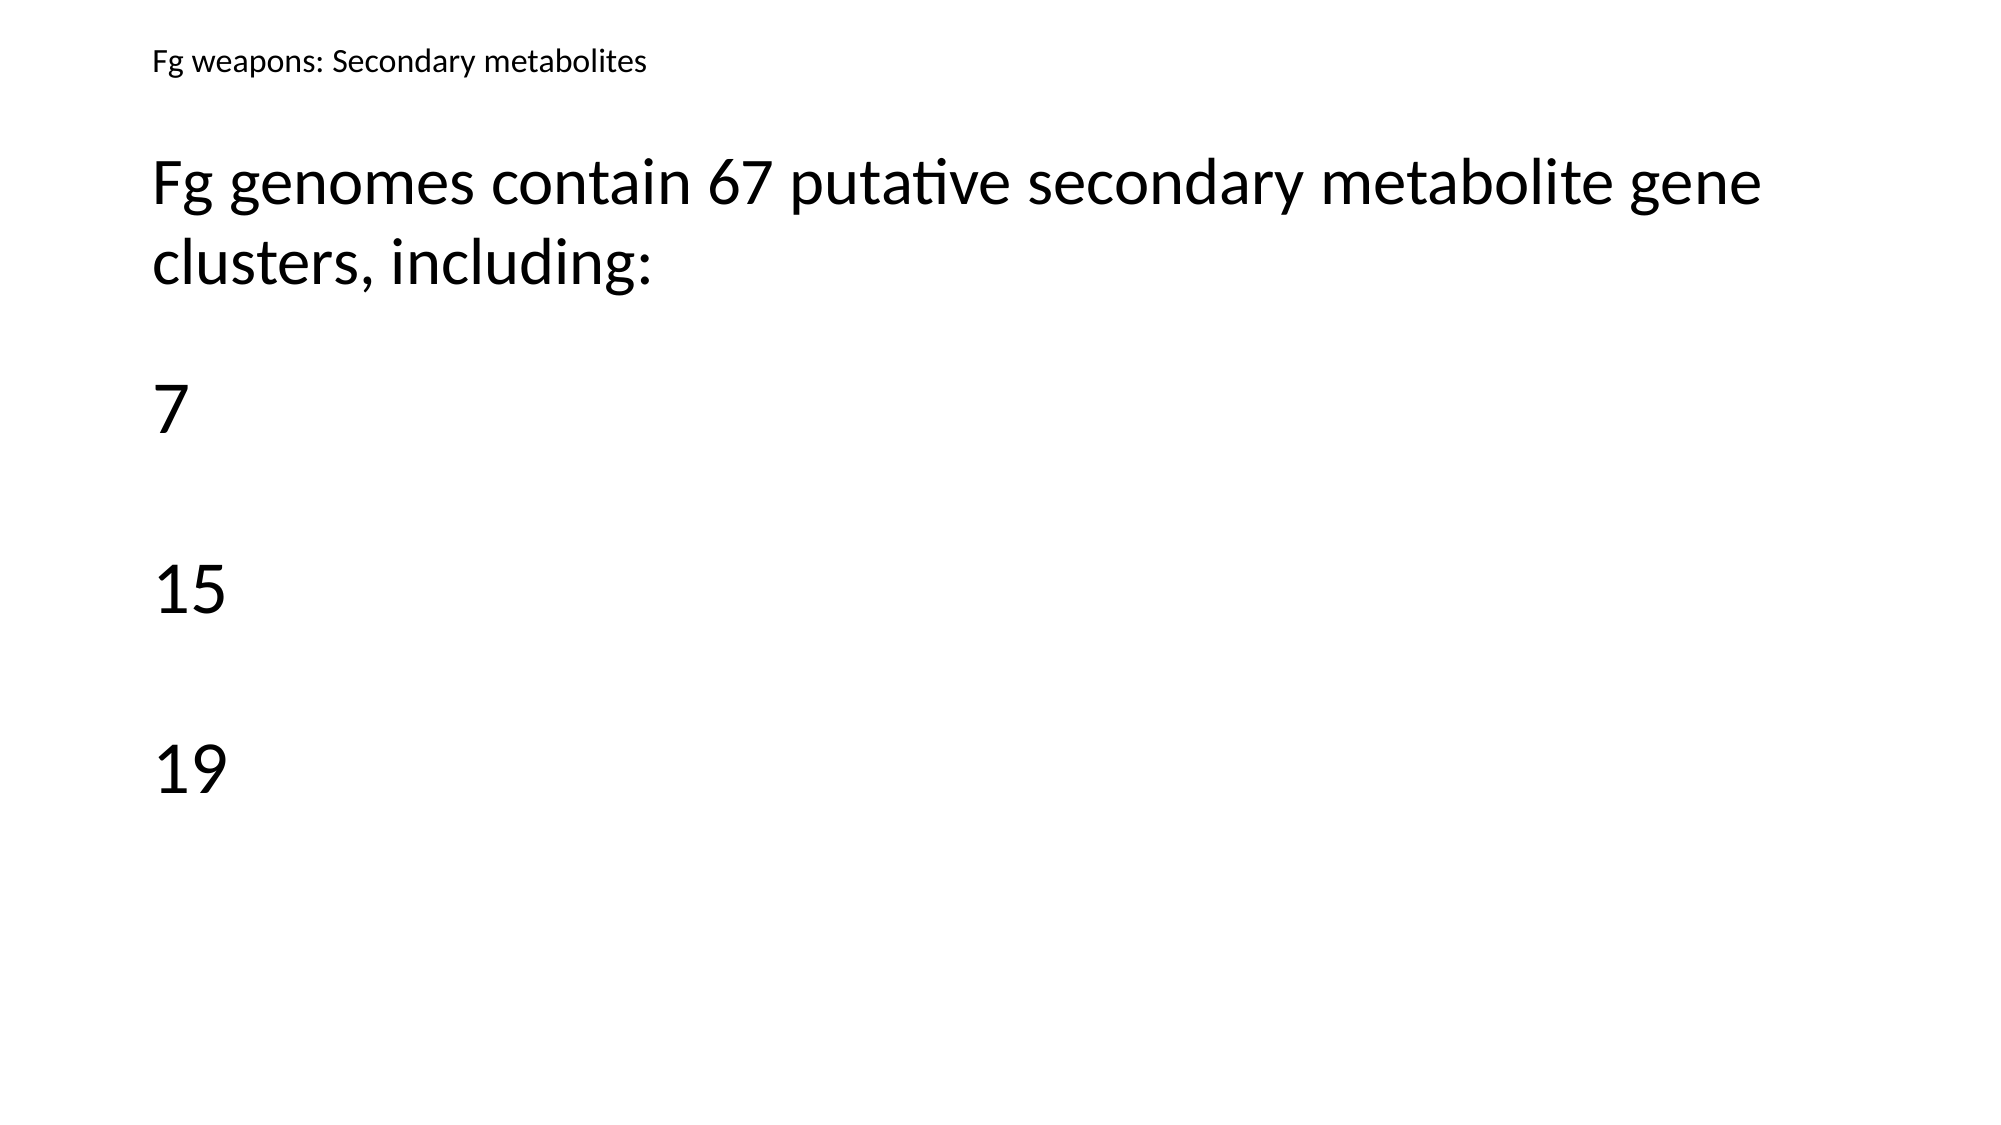

# Fg weapons: Secondary metabolites
Fg genomes contain 67 putative secondary metabolite gene clusters, including:
7

15

19